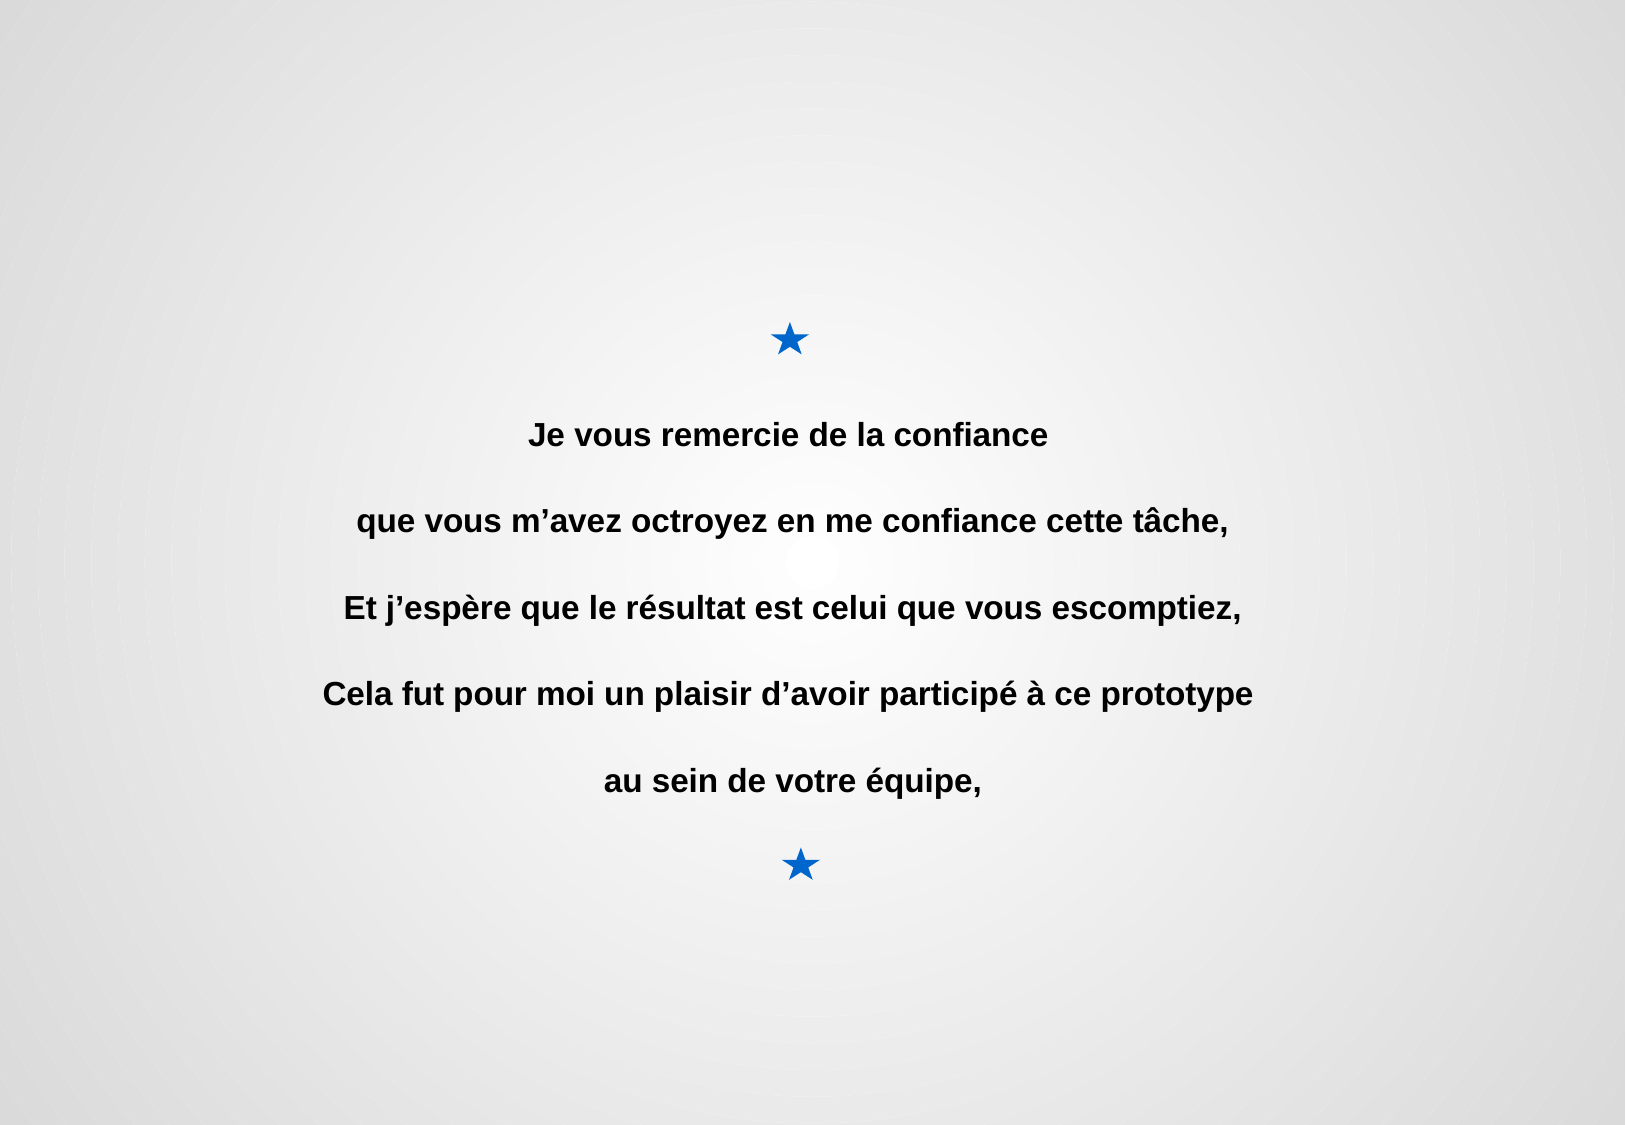

Je vous remercie de la confiance
que vous m’avez octroyez en me confiance cette tâche,
Et j’espère que le résultat est celui que vous escomptiez,
Cela fut pour moi un plaisir d’avoir participé à ce prototype
au sein de votre équipe,